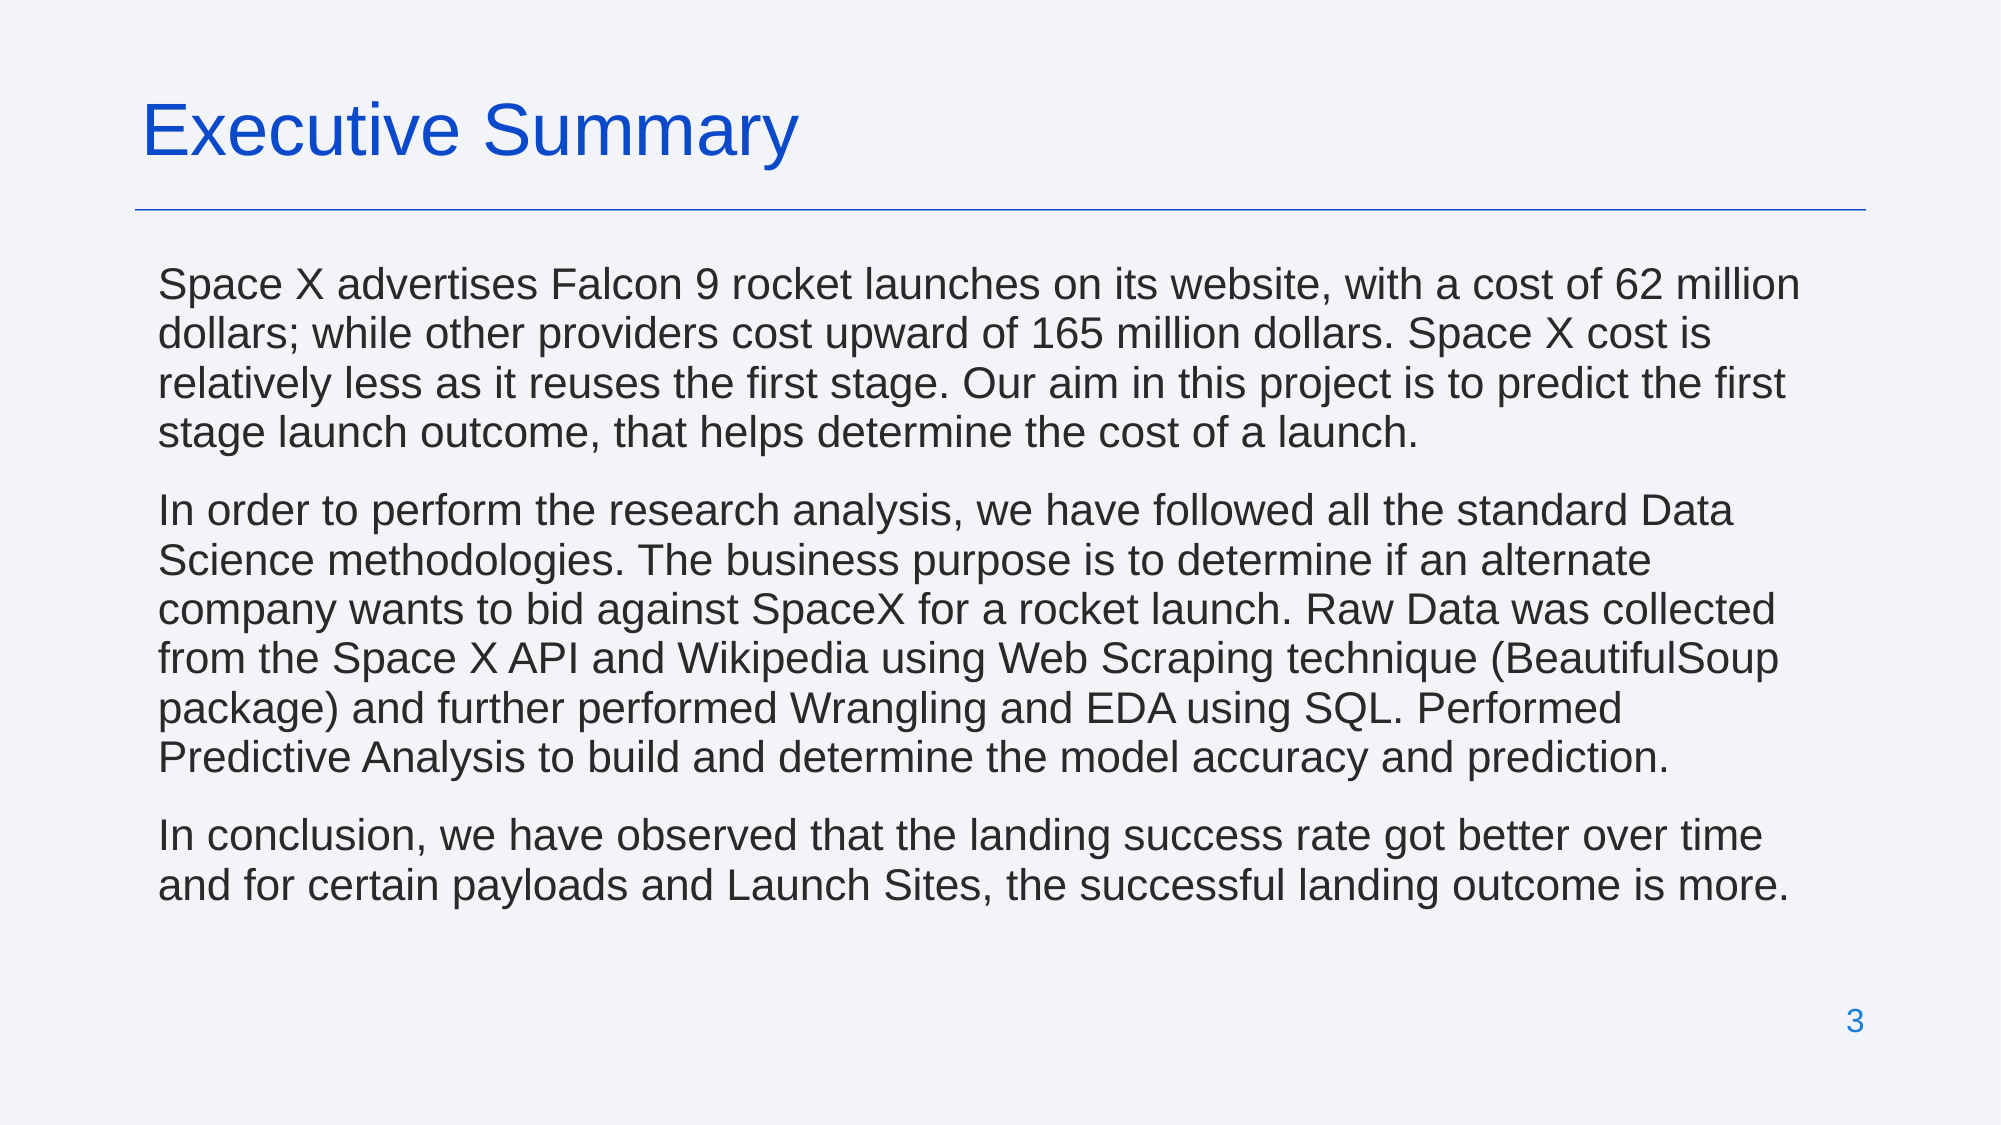

Executive Summary
Space X advertises Falcon 9 rocket launches on its website, with a cost of 62 million dollars; while other providers cost upward of 165 million dollars. Space X cost is relatively less as it reuses the first stage. Our aim in this project is to predict the first stage launch outcome, that helps determine the cost of a launch.
In order to perform the research analysis, we have followed all the standard Data Science methodologies. The business purpose is to determine if an alternate company wants to bid against SpaceX for a rocket launch. Raw Data was collected from the Space X API and Wikipedia using Web Scraping technique (BeautifulSoup package) and further performed Wrangling and EDA using SQL. Performed Predictive Analysis to build and determine the model accuracy and prediction.
In conclusion, we have observed that the landing success rate got better over time and for certain payloads and Launch Sites, the successful landing outcome is more.

3